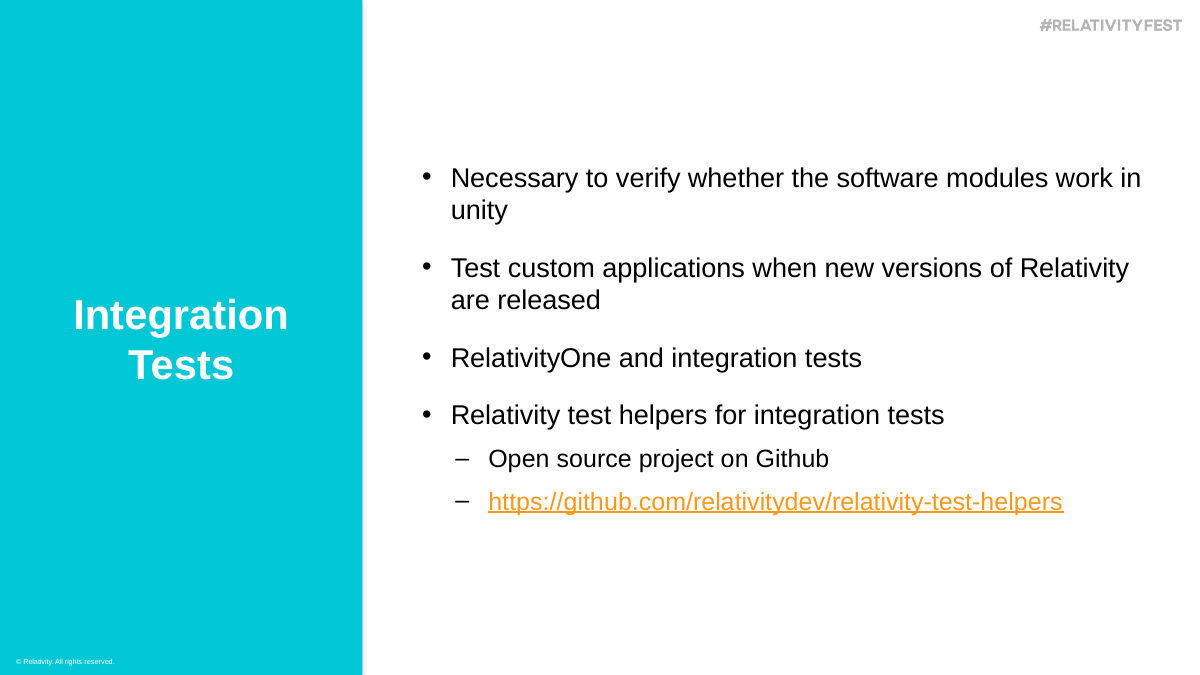

Necessary to verify whether the software modules work in unity
Test custom applications when new versions of Relativity are released
RelativityOne and integration tests
Relativity test helpers for integration tests
Open source project on Github
https://github.com/relativitydev/relativity-test-helpers
Integration Tests